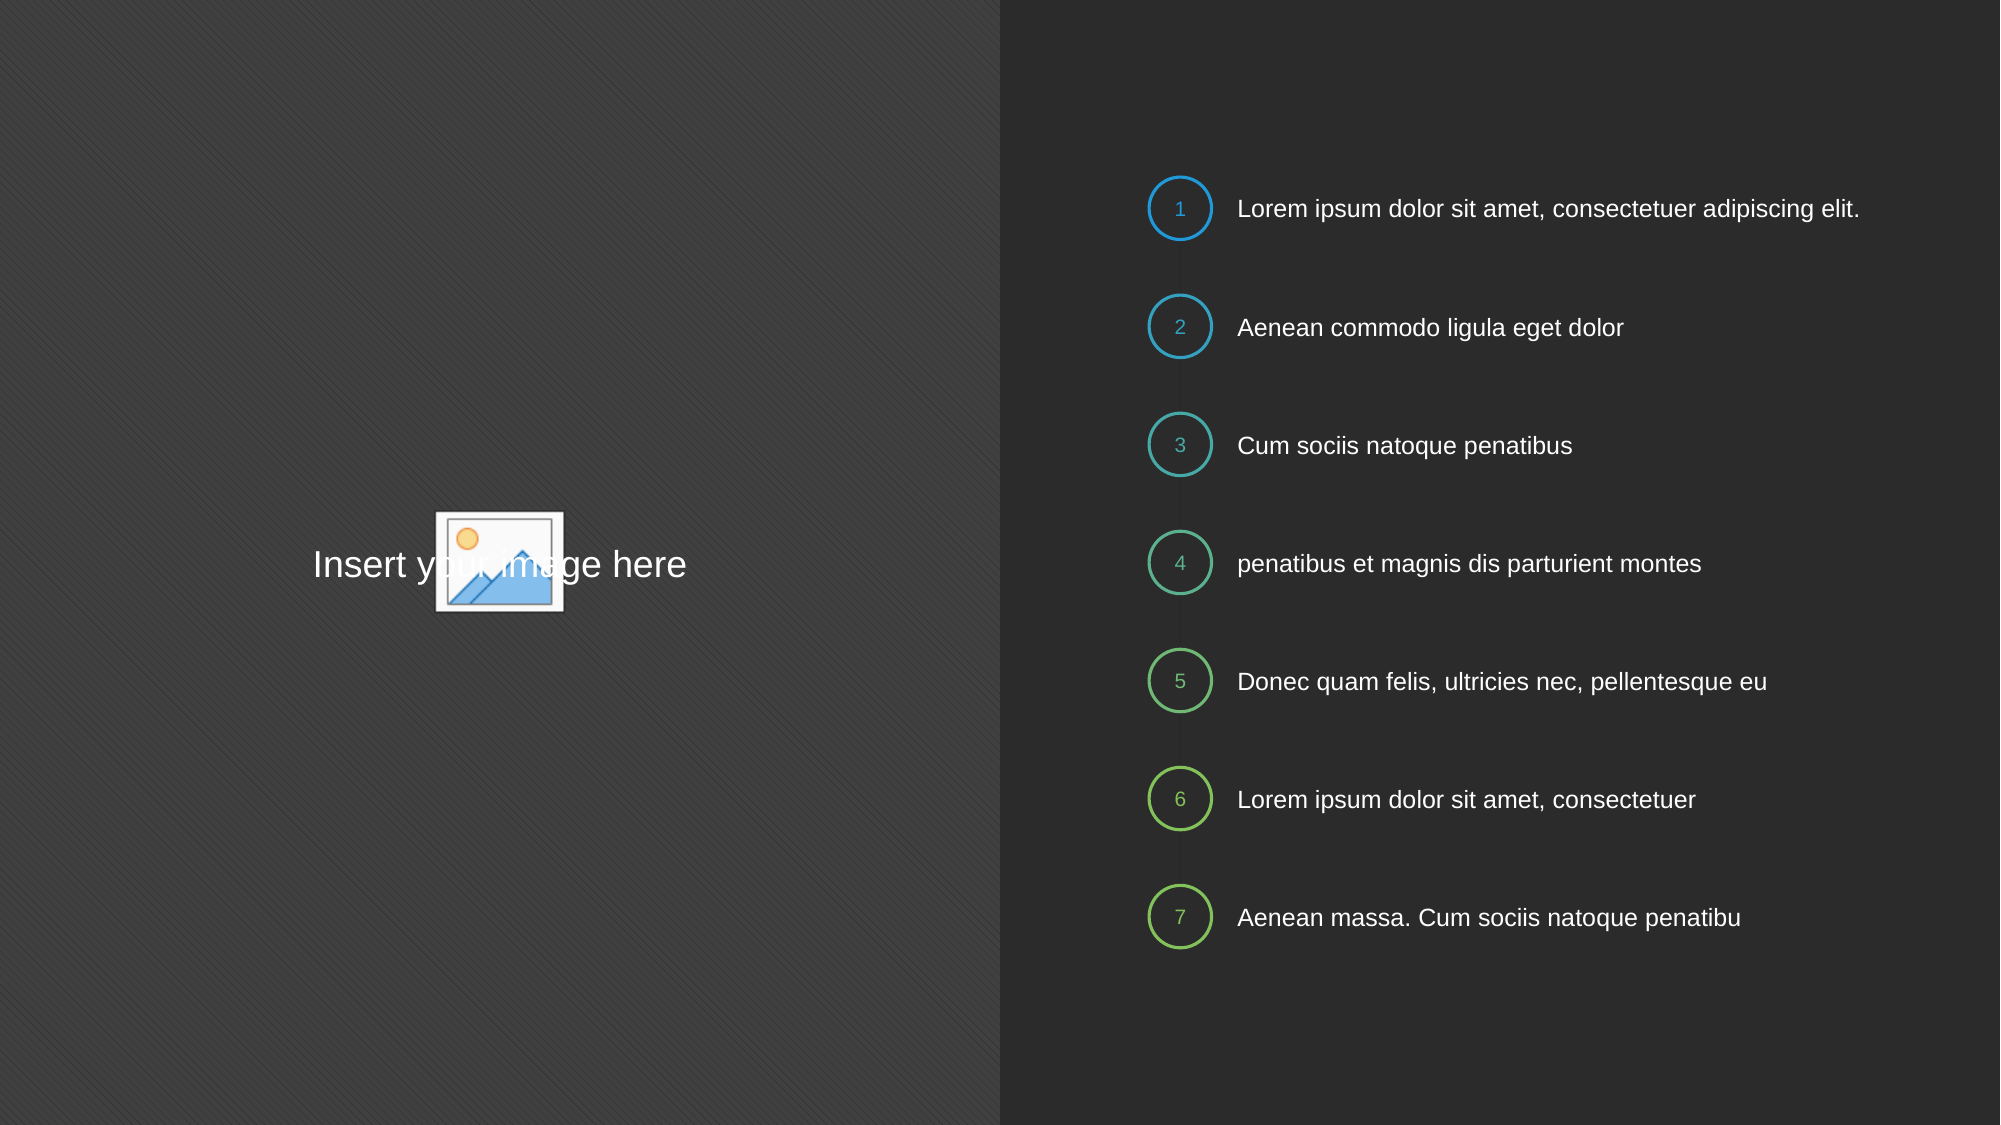

1
Lorem ipsum dolor sit amet, consectetuer adipiscing elit.
2
Aenean commodo ligula eget dolor
3
Cum sociis natoque penatibus
4
penatibus et magnis dis parturient montes
5
Donec quam felis, ultricies nec, pellentesque eu
6
Lorem ipsum dolor sit amet, consectetuer
7
Aenean massa. Cum sociis natoque penatibu